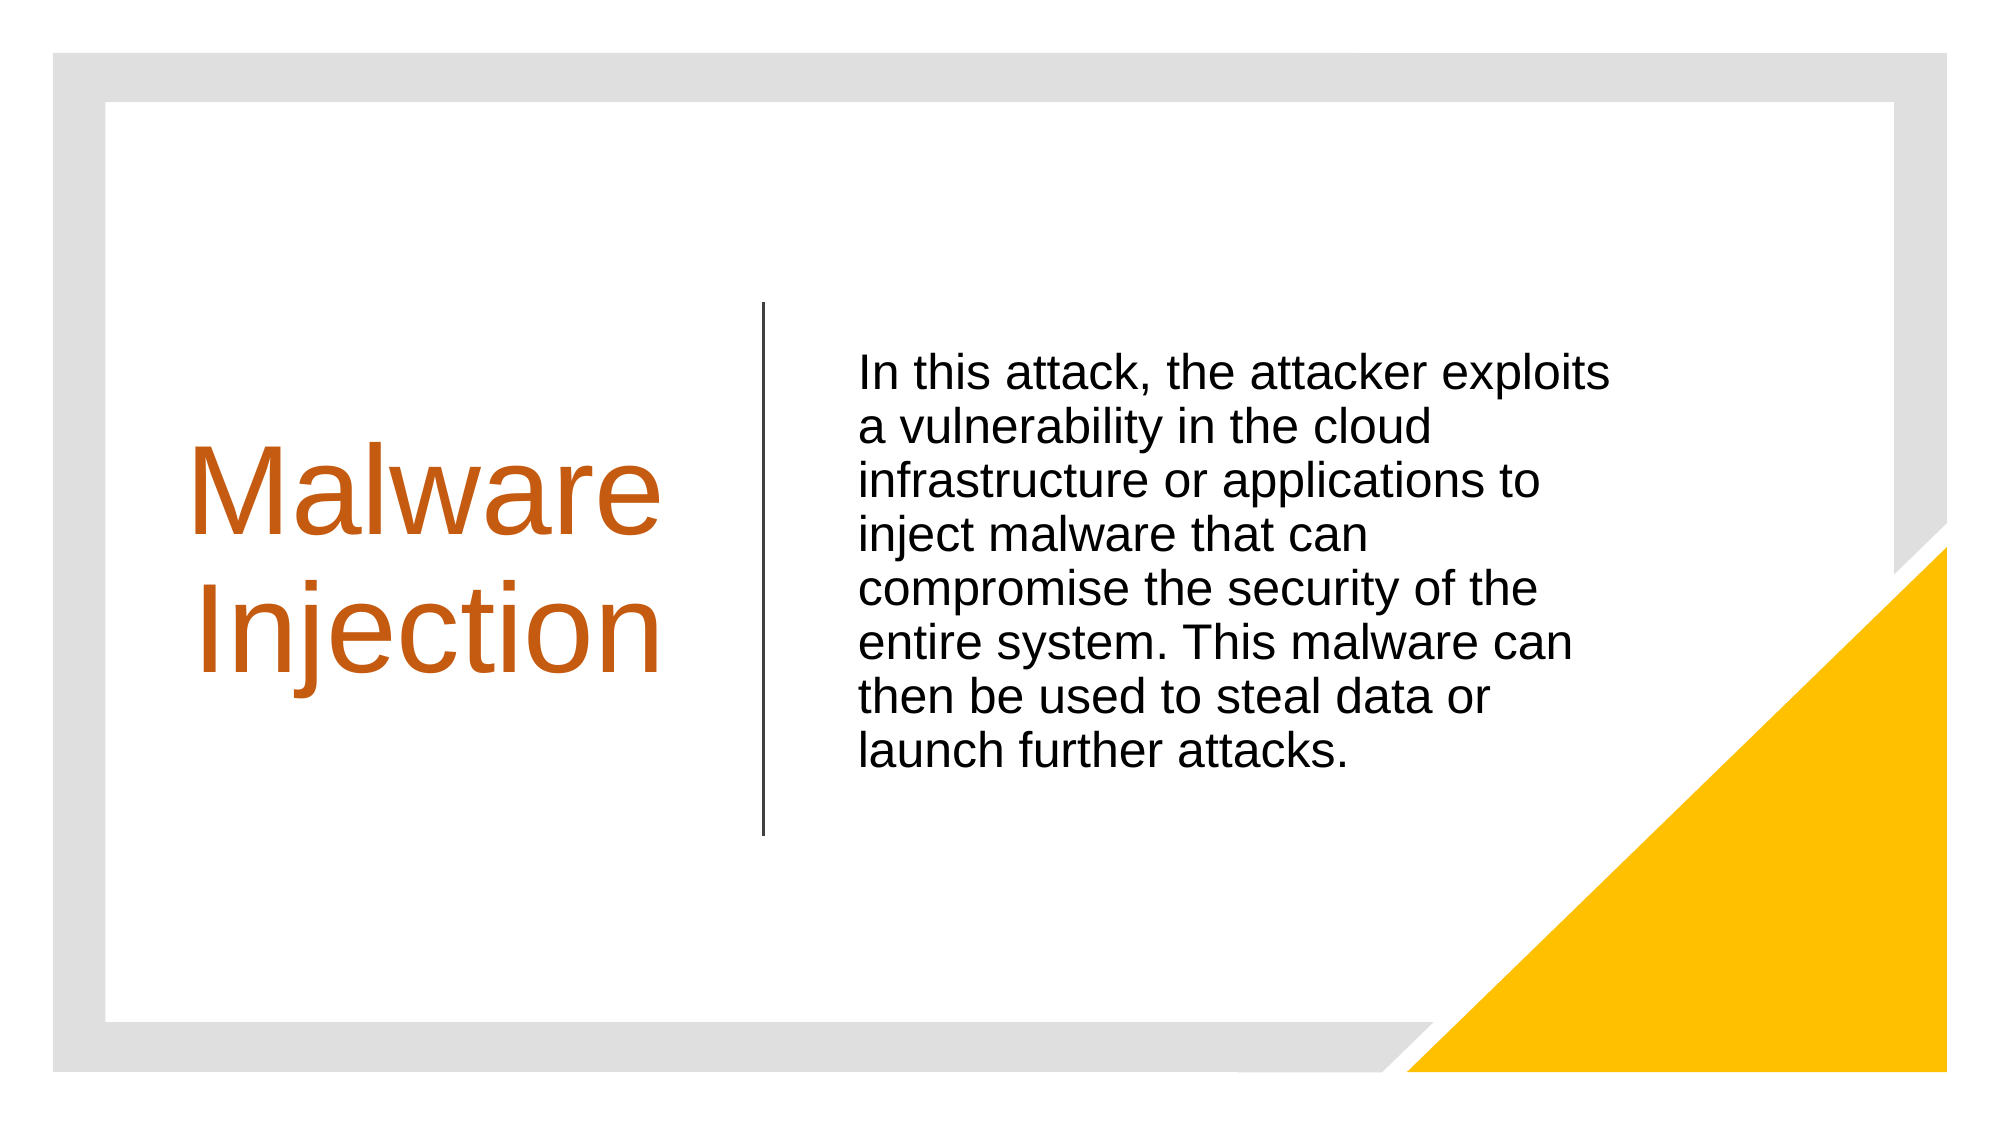

# Malware Injection
In this attack, the attacker exploits a vulnerability in the cloud infrastructure or applications to inject malware that can compromise the security of the entire system. This malware can then be used to steal data or launch further attacks.